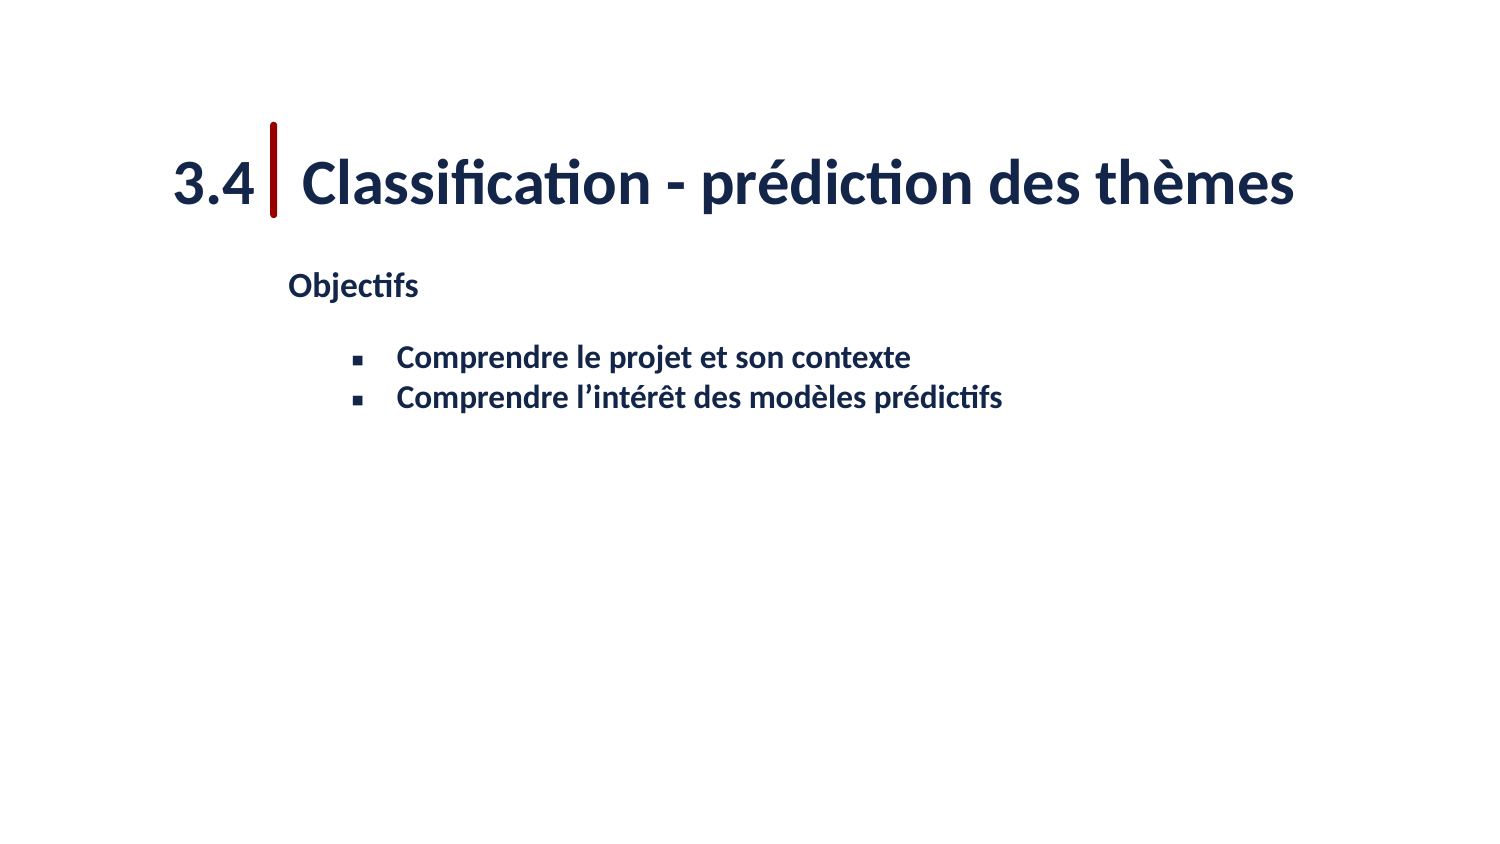

3.4
Classification - prédiction des thèmes
Objectifs
Comprendre le projet et son contexte
Comprendre l’intérêt des modèles prédictifs